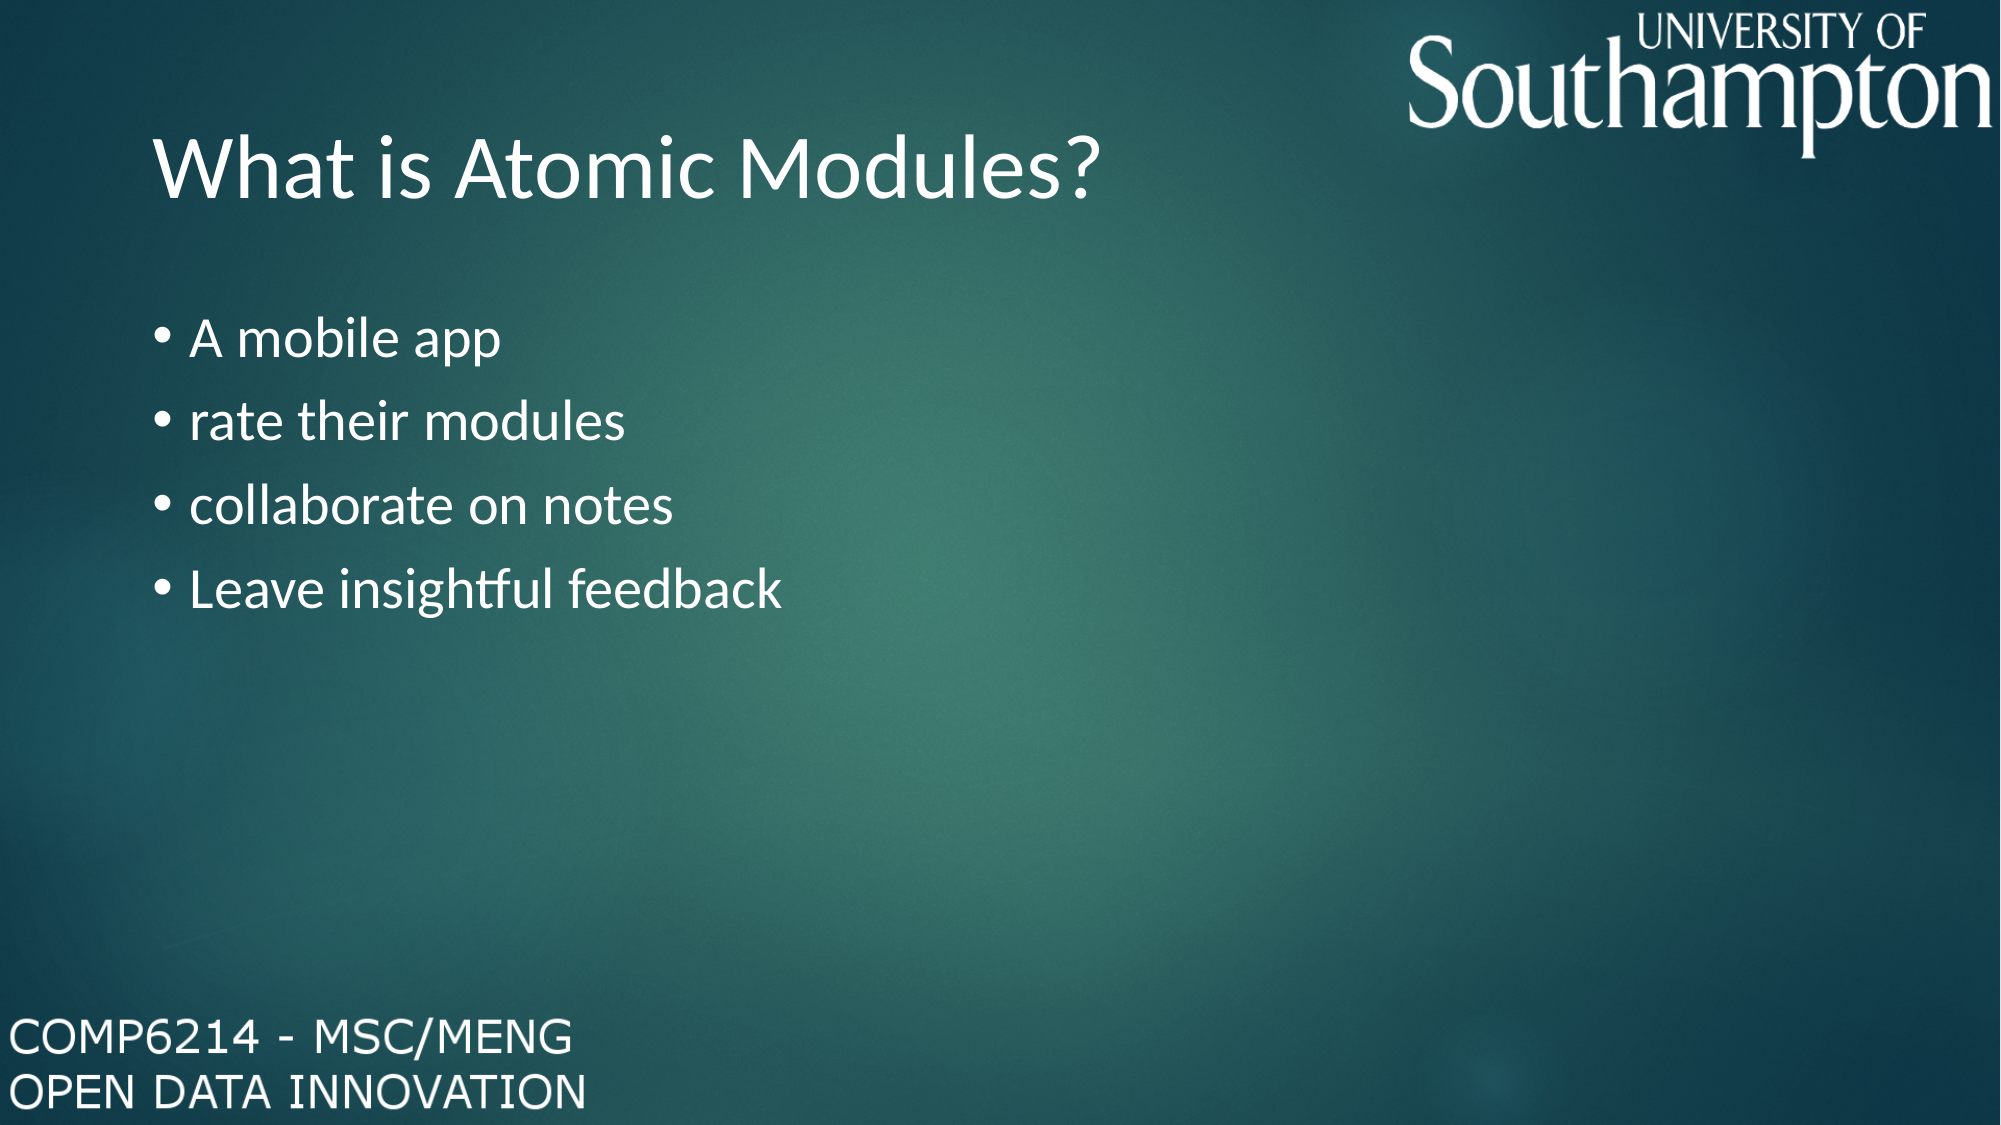

# What is Atomic Modules?
A mobile app
rate their modules
collaborate on notes
Leave insightful feedback